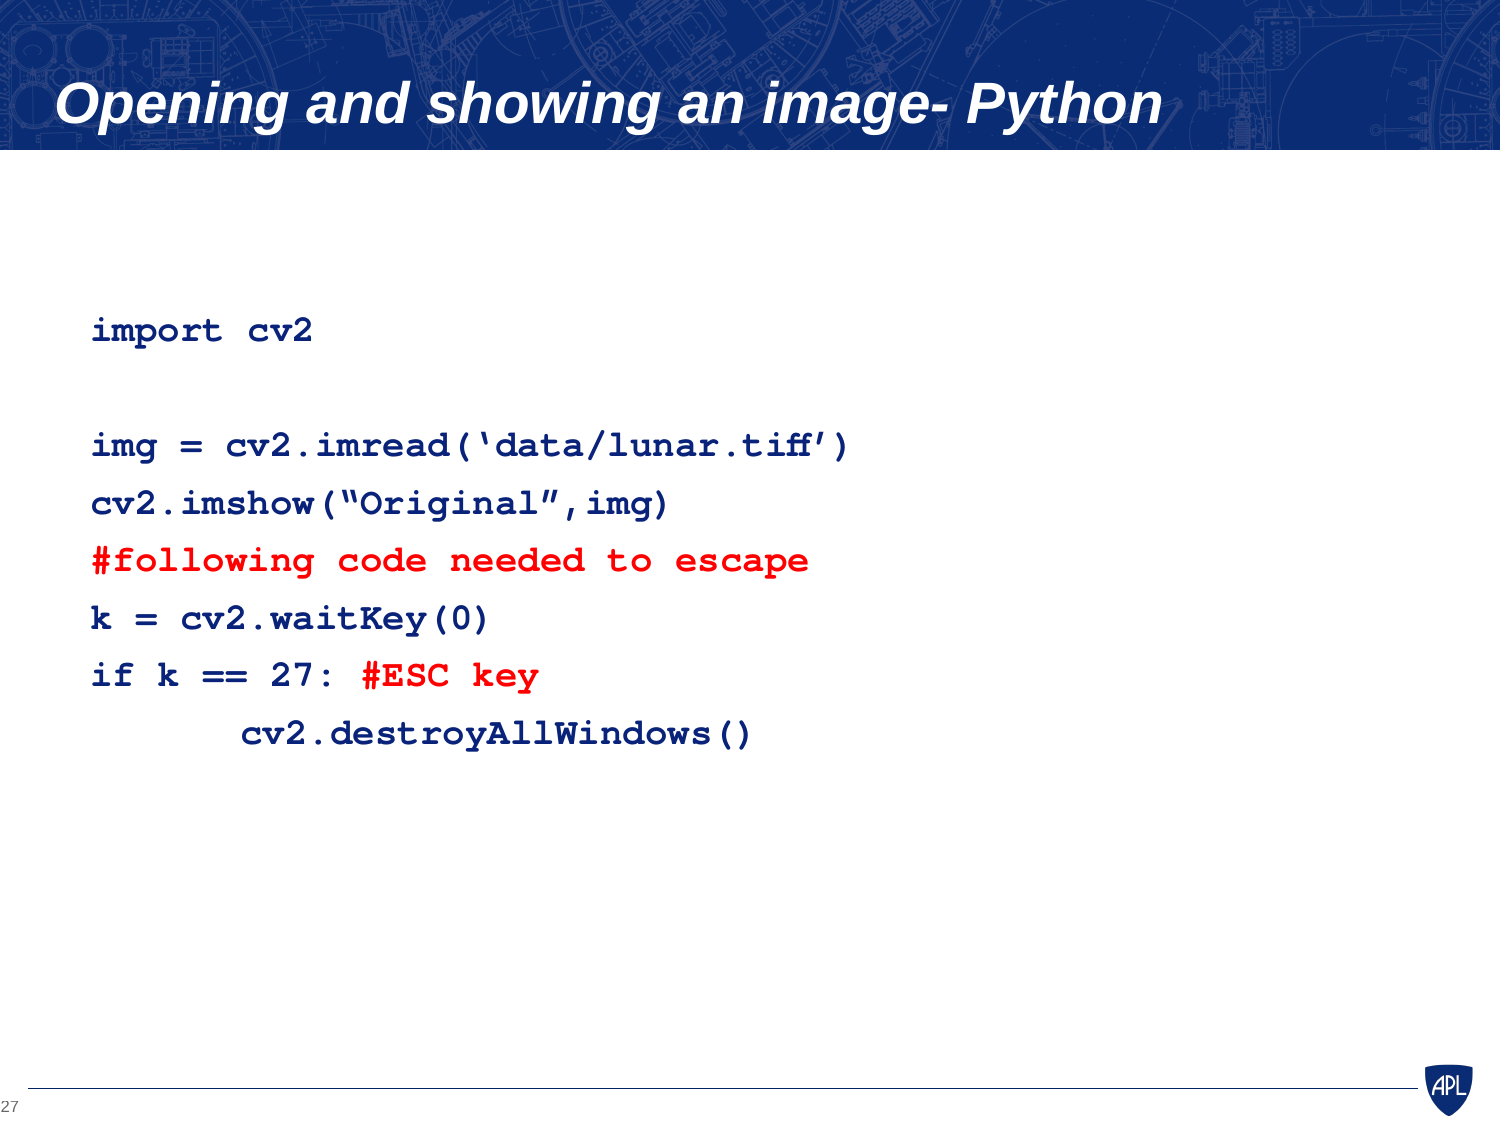

# Opening and showing an image- Python
import cv2

img = cv2.imread(‘data/lunar.tiff’)
cv2.imshow(“Original”,img)
#following code needed to escape
k = cv2.waitKey(0)
if k == 27: #ESC key
	cv2.destroyAllWindows()